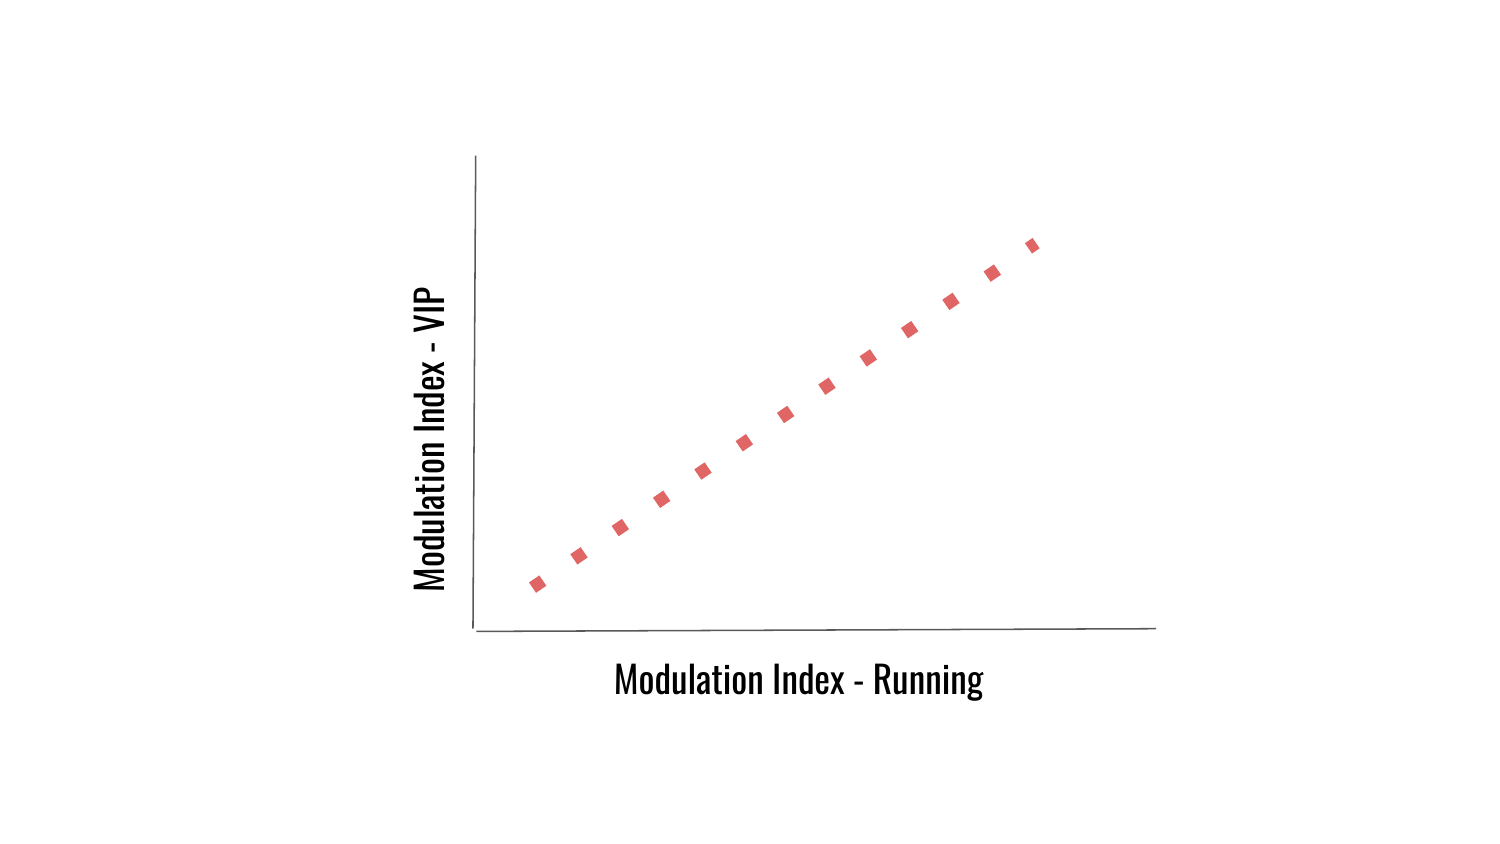

Modulation Index - VIP
Modulation Index - Running